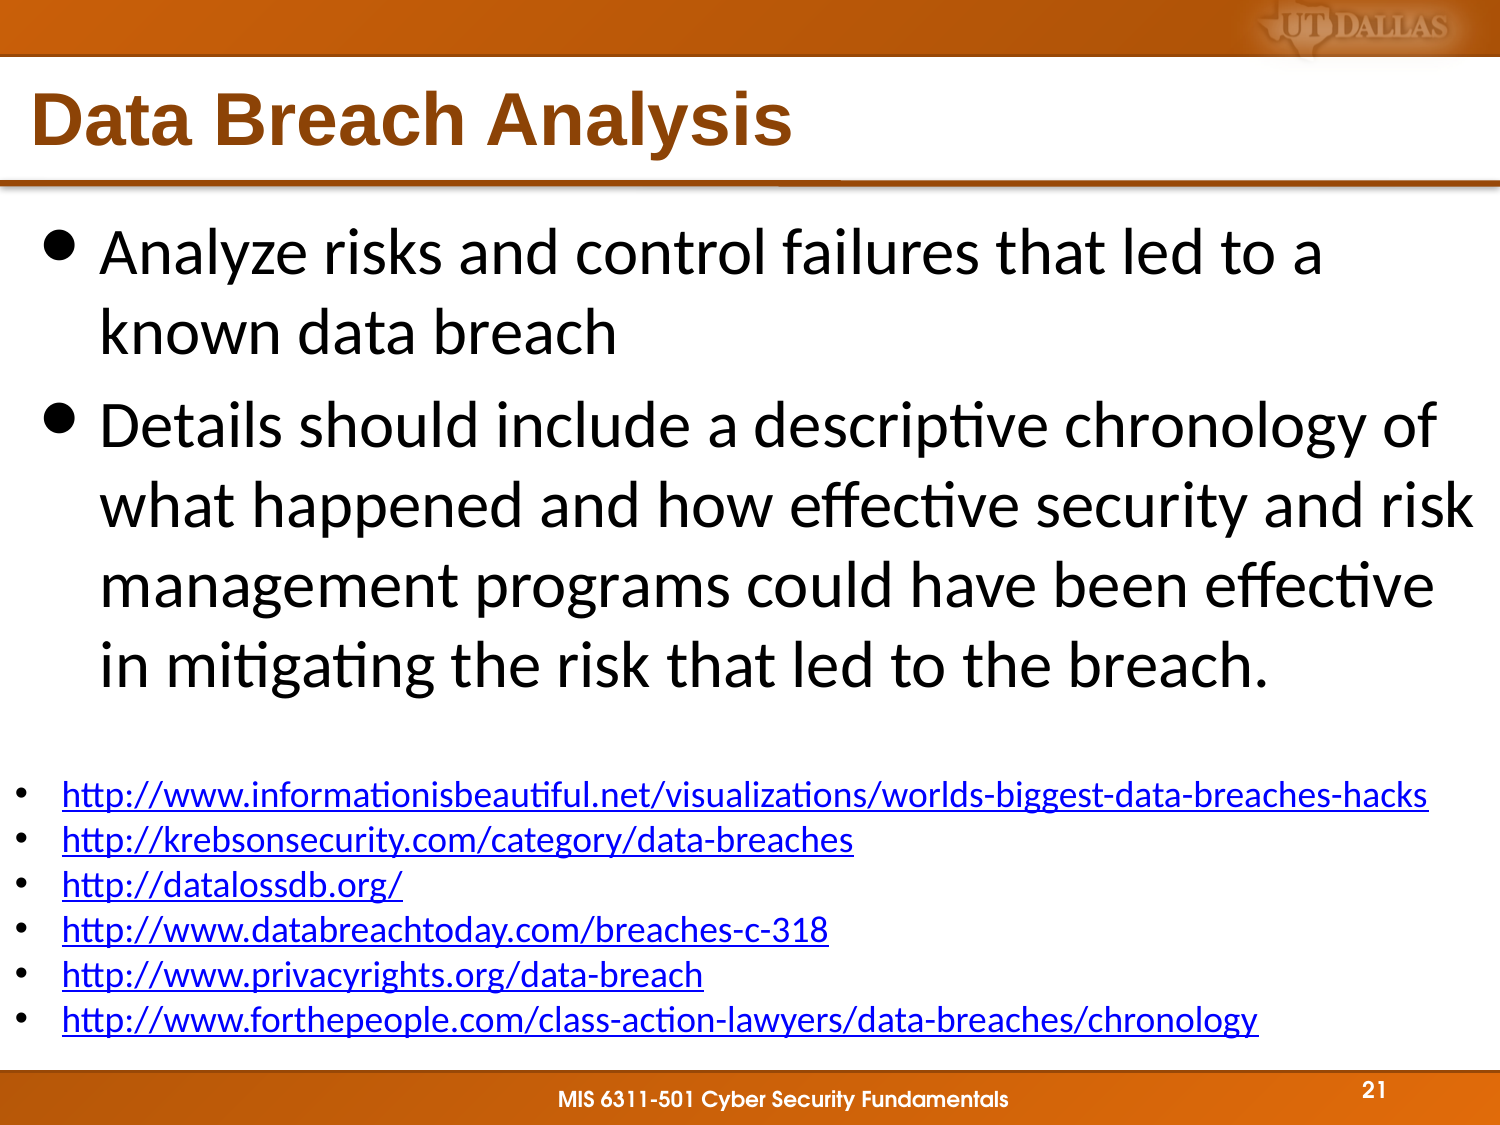

# Data Breach Analysis
Analyze risks and control failures that led to a known data breach
Details should include a descriptive chronology of what happened and how effective security and risk management programs could have been effective in mitigating the risk that led to the breach.

http://www.informationisbeautiful.net/visualizations/worlds-biggest-data-breaches-hacks
http://krebsonsecurity.com/category/data-breaches
http://datalossdb.org/
http://www.databreachtoday.com/breaches-c-318
http://www.privacyrights.org/data-breach
http://www.forthepeople.com/class-action-lawyers/data-breaches/chronology

21